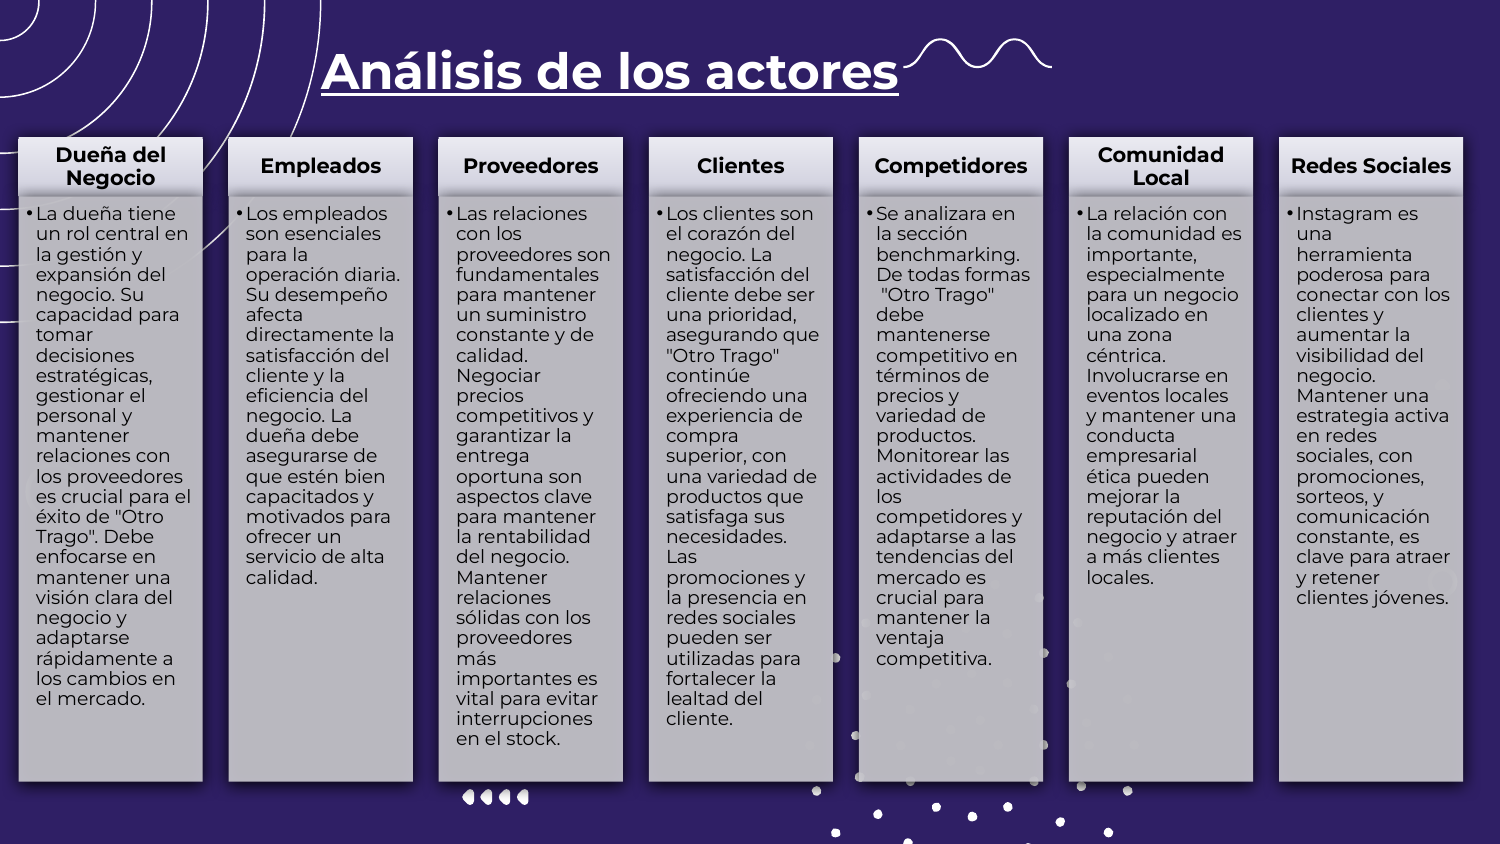

Análisis de los actores

Dueña del Negocio
La dueña tiene un rol central en la gestión y expansión del negocio. Su capacidad para tomar decisiones estratégicas, gestionar el personal y mantener relaciones con los proveedores es crucial para el éxito de "Otro Trago". Debe enfocarse en mantener una visión clara del negocio y adaptarse rápidamente a los cambios en el mercado.
Empleados
Los empleados son esenciales para la operación diaria. Su desempeño afecta directamente la satisfacción del cliente y la eficiencia del negocio. La dueña debe asegurarse de que estén bien capacitados y motivados para ofrecer un servicio de alta calidad.
Proveedores
Las relaciones con los proveedores son fundamentales para mantener un suministro constante y de calidad. Negociar precios competitivos y garantizar la entrega oportuna son aspectos clave para mantener la rentabilidad del negocio. Mantener relaciones sólidas con los proveedores más importantes es vital para evitar interrupciones en el stock.
Clientes
Los clientes son el corazón del negocio. La satisfacción del cliente debe ser una prioridad, asegurando que "Otro Trago" continúe ofreciendo una experiencia de compra superior, con una variedad de productos que satisfaga sus necesidades. Las promociones y la presencia en redes sociales pueden ser utilizadas para fortalecer la lealtad del cliente.
Competidores
Se analizara en la sección benchmarking. De todas formas  "Otro Trago" debe mantenerse competitivo en términos de precios y variedad de productos. Monitorear las actividades de los competidores y adaptarse a las tendencias del mercado es crucial para mantener la ventaja competitiva.
Comunidad Local
La relación con la comunidad es importante, especialmente para un negocio localizado en una zona céntrica. Involucrarse en eventos locales y mantener una conducta empresarial ética pueden mejorar la reputación del negocio y atraer a más clientes locales.
Redes Sociales
Instagram es una herramienta poderosa para conectar con los clientes y aumentar la visibilidad del negocio. Mantener una estrategia activa en redes sociales, con promociones, sorteos, y comunicación constante, es clave para atraer y retener clientes jóvenes.